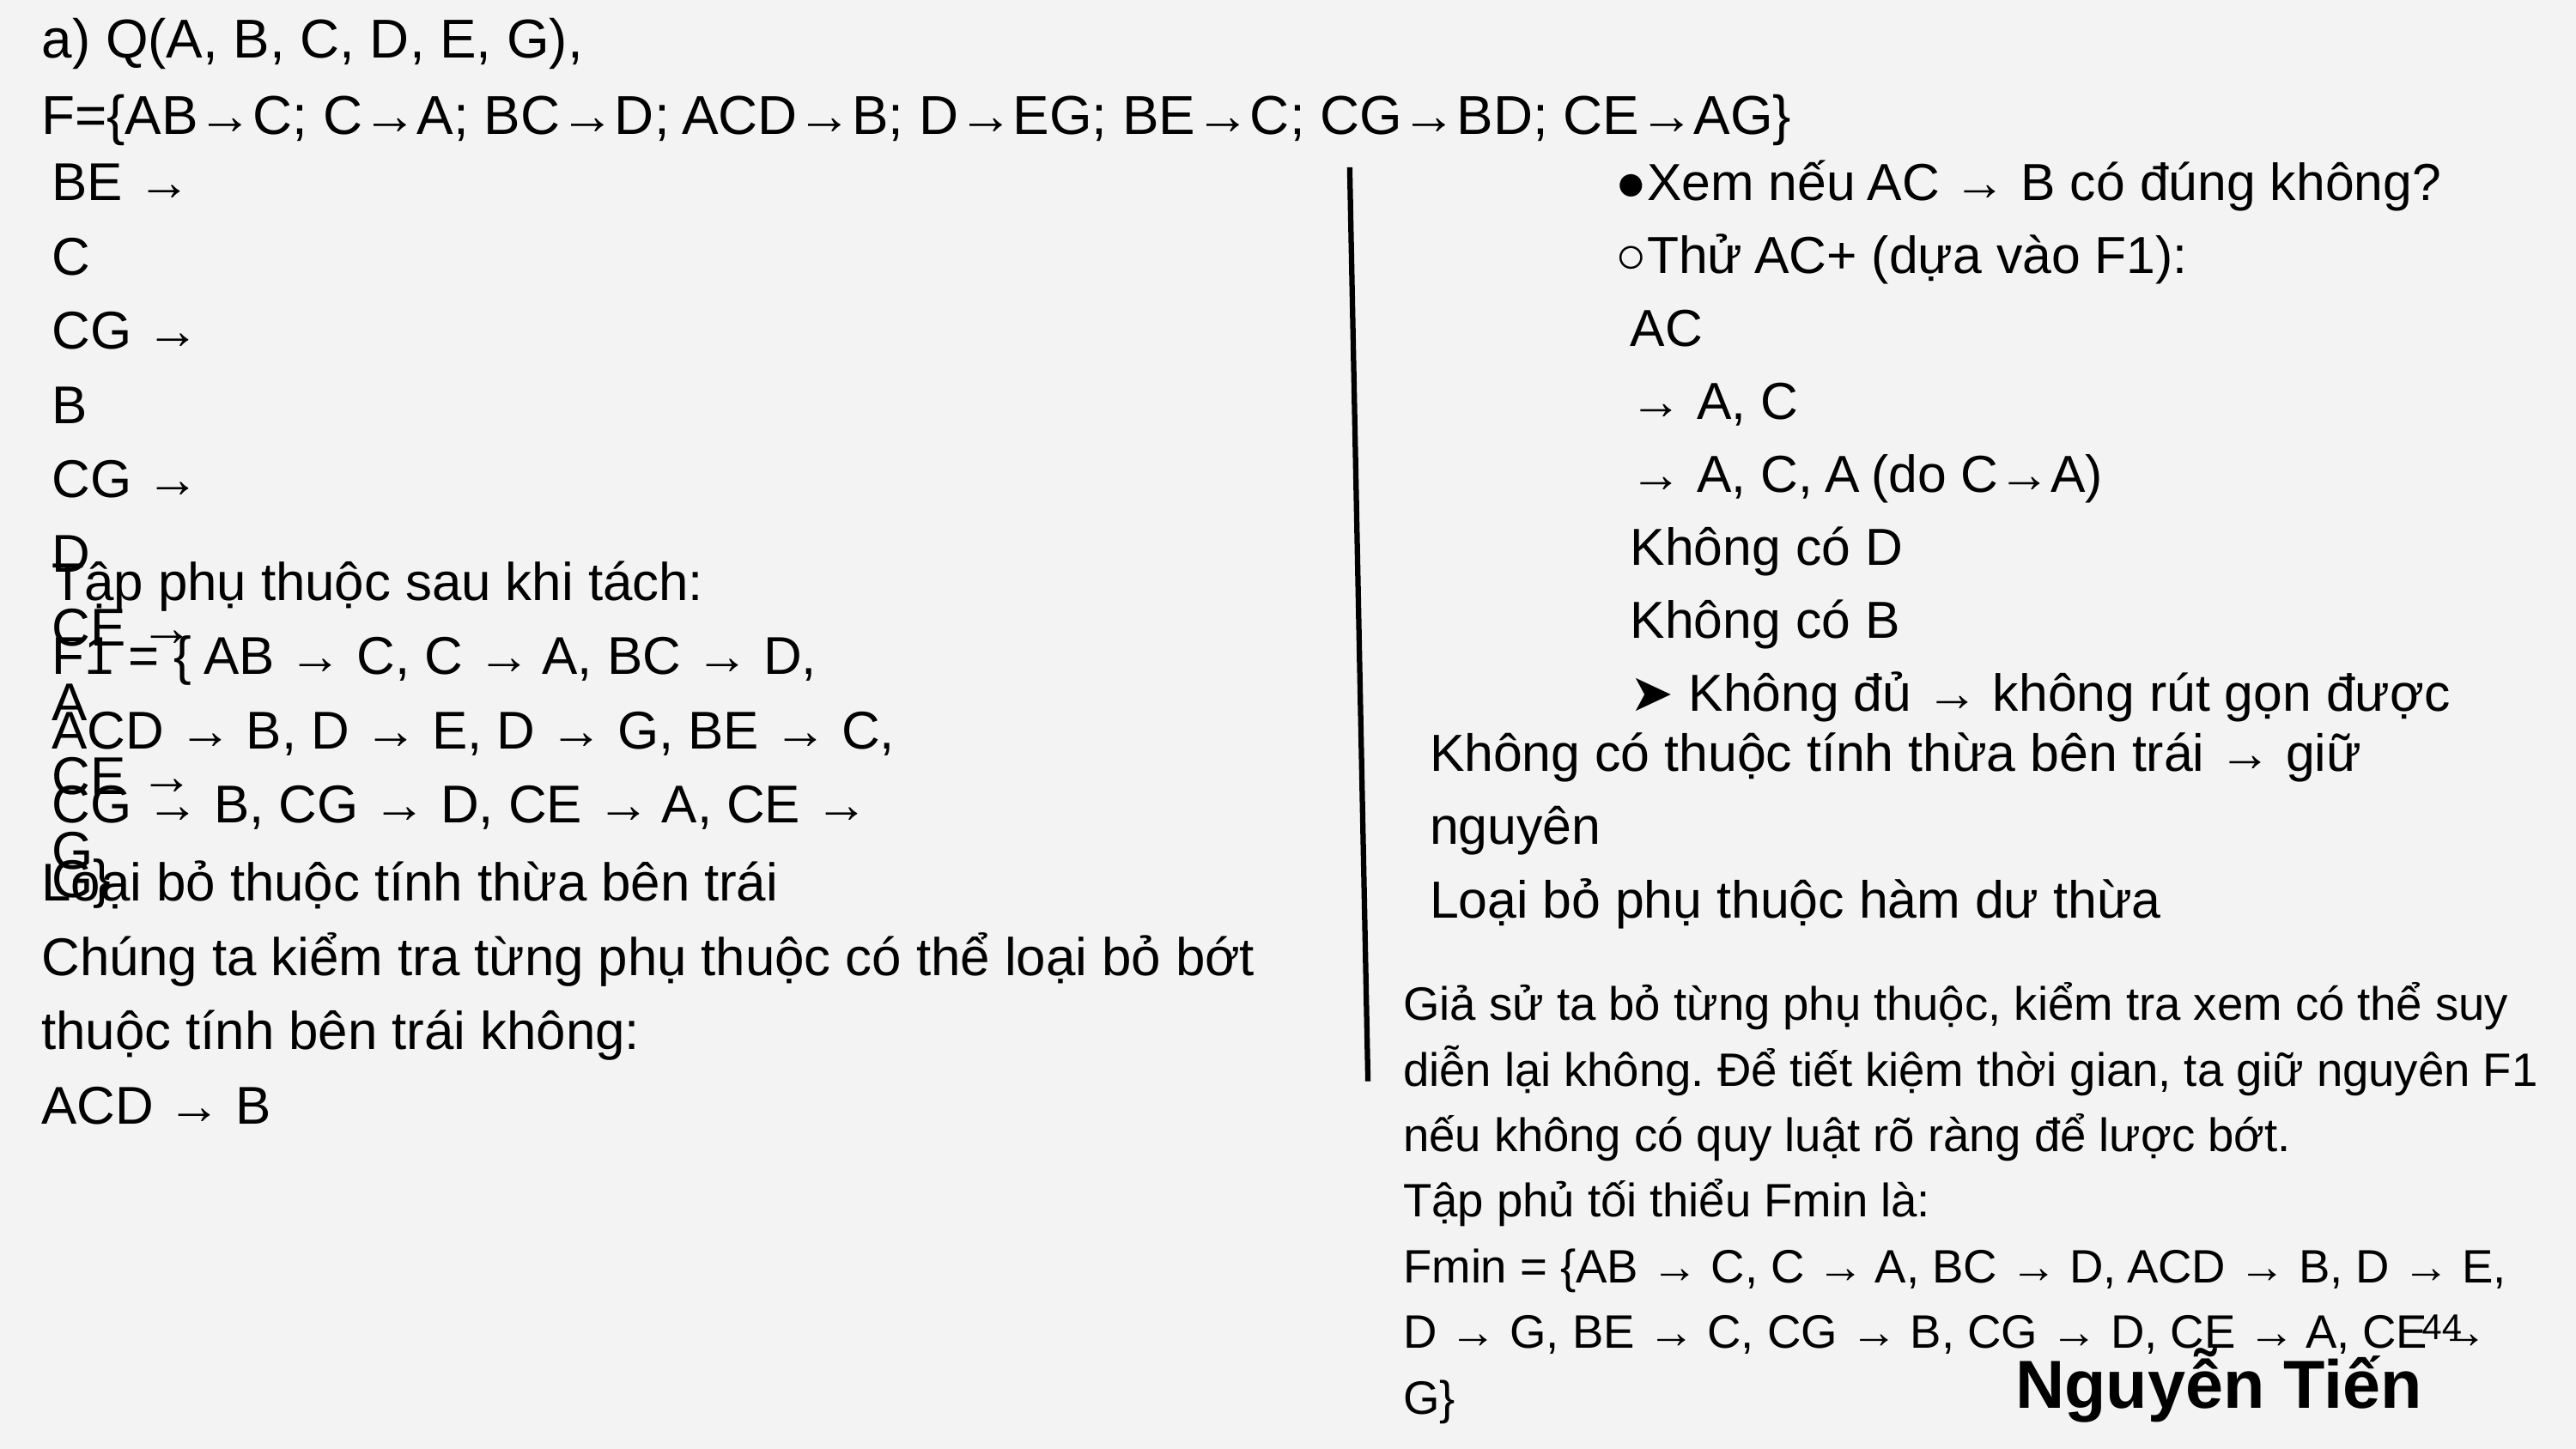

a) Q(A, B, C, D, E, G),
F={AB→C; C→A; BC→D; ACD→B; D→EG; BE→C; CG→BD; CE→AG}

BE → C
CG → B
CG → D
CE → A
CE → G

●Xem nếu AC → B có đúng không?
○Thử AC+ (dựa vào F1):
 AC
 → A, C
 → A, C, A (do C→A)
 Không có D
 Không có B
 ➤ Không đủ → không rút gọn được

Tập phụ thuộc sau khi tách:
F1 = { AB → C, C → A, BC → D, ACD → B, D → E, D → G, BE → C, CG → B, CG → D, CE → A, CE → G}

Không có thuộc tính thừa bên trái → giữ nguyên
Loại bỏ phụ thuộc hàm dư thừa

Loại bỏ thuộc tính thừa bên trái
Chúng ta kiểm tra từng phụ thuộc có thể loại bỏ bớt thuộc tính bên trái không:
ACD → B
Giả sử ta bỏ từng phụ thuộc, kiểm tra xem có thể suy diễn lại không. Để tiết kiệm thời gian, ta giữ nguyên F1 nếu không có quy luật rõ ràng để lược bớt.
Tập phủ tối thiểu Fmin là:
Fmin = {AB → C, C → A, BC → D, ACD → B, D → E, D → G, BE → C, CG → B, CG → D, CE → A, CE → G}
44
Nguyễn Tiến Đạt